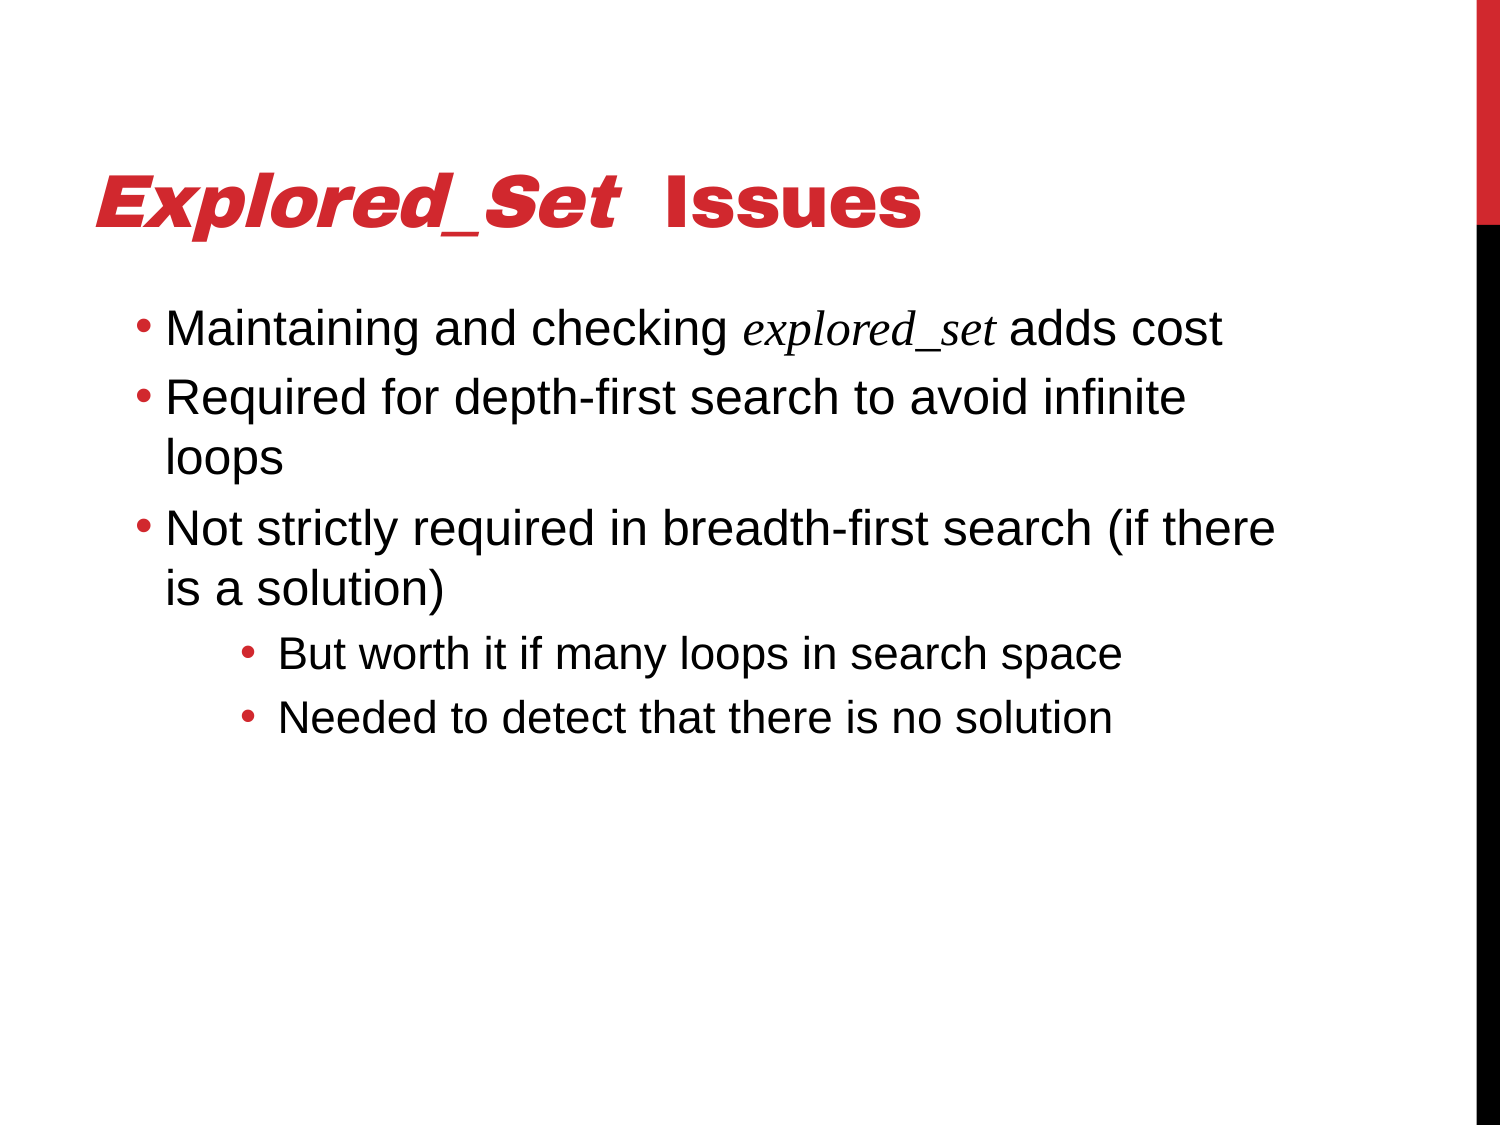

# Explored_Set  Issues
Maintaining and checking explored_set adds cost
Required for depth-first search to avoid infinite loops
Not strictly required in breadth-first search (if there is a solution)
But worth it if many loops in search space
Needed to detect that there is no solution